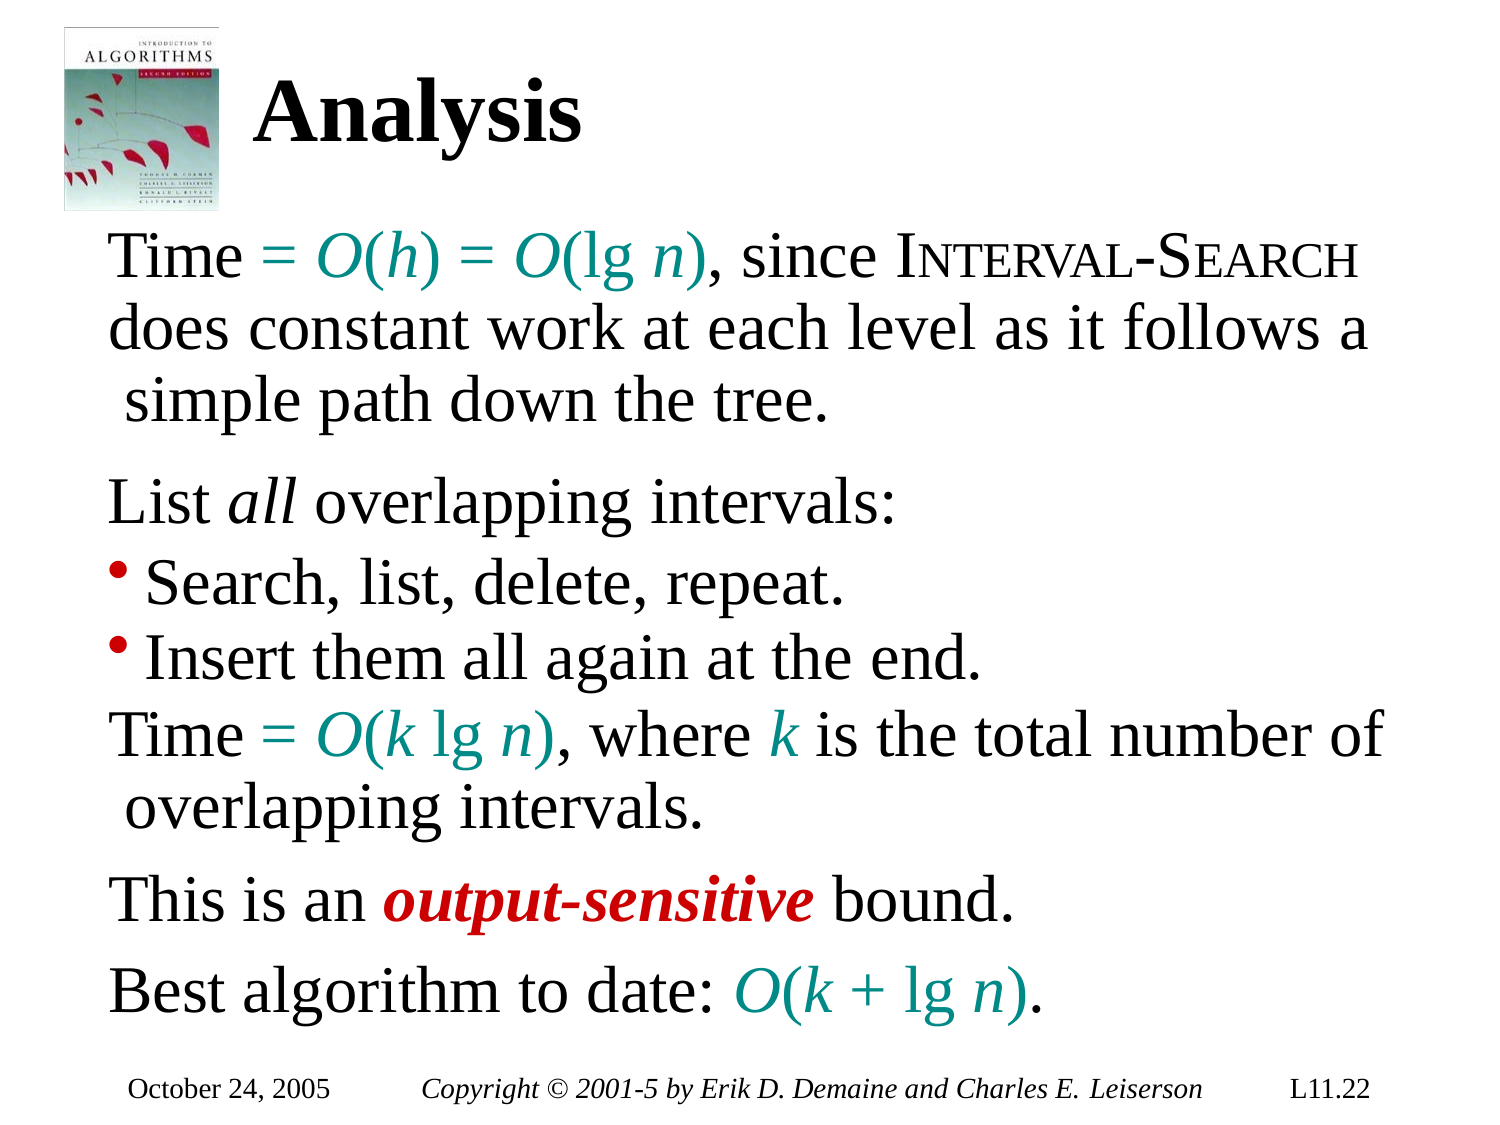

# Analysis
Time = O(h) = O(lg n), since INTERVAL-SEARCH  does constant work at each level as it follows a  simple path down the tree.
List all overlapping intervals:
Search, list, delete, repeat.
Insert them all again at the end.
Time = O(k lg n), where k is the total number of  overlapping intervals.
This is an output-sensitive bound.  Best algorithm to date: O(k + lg n).
October 24, 2005
Copyright © 2001-5 by Erik D. Demaine and Charles E. Leiserson
L11.22